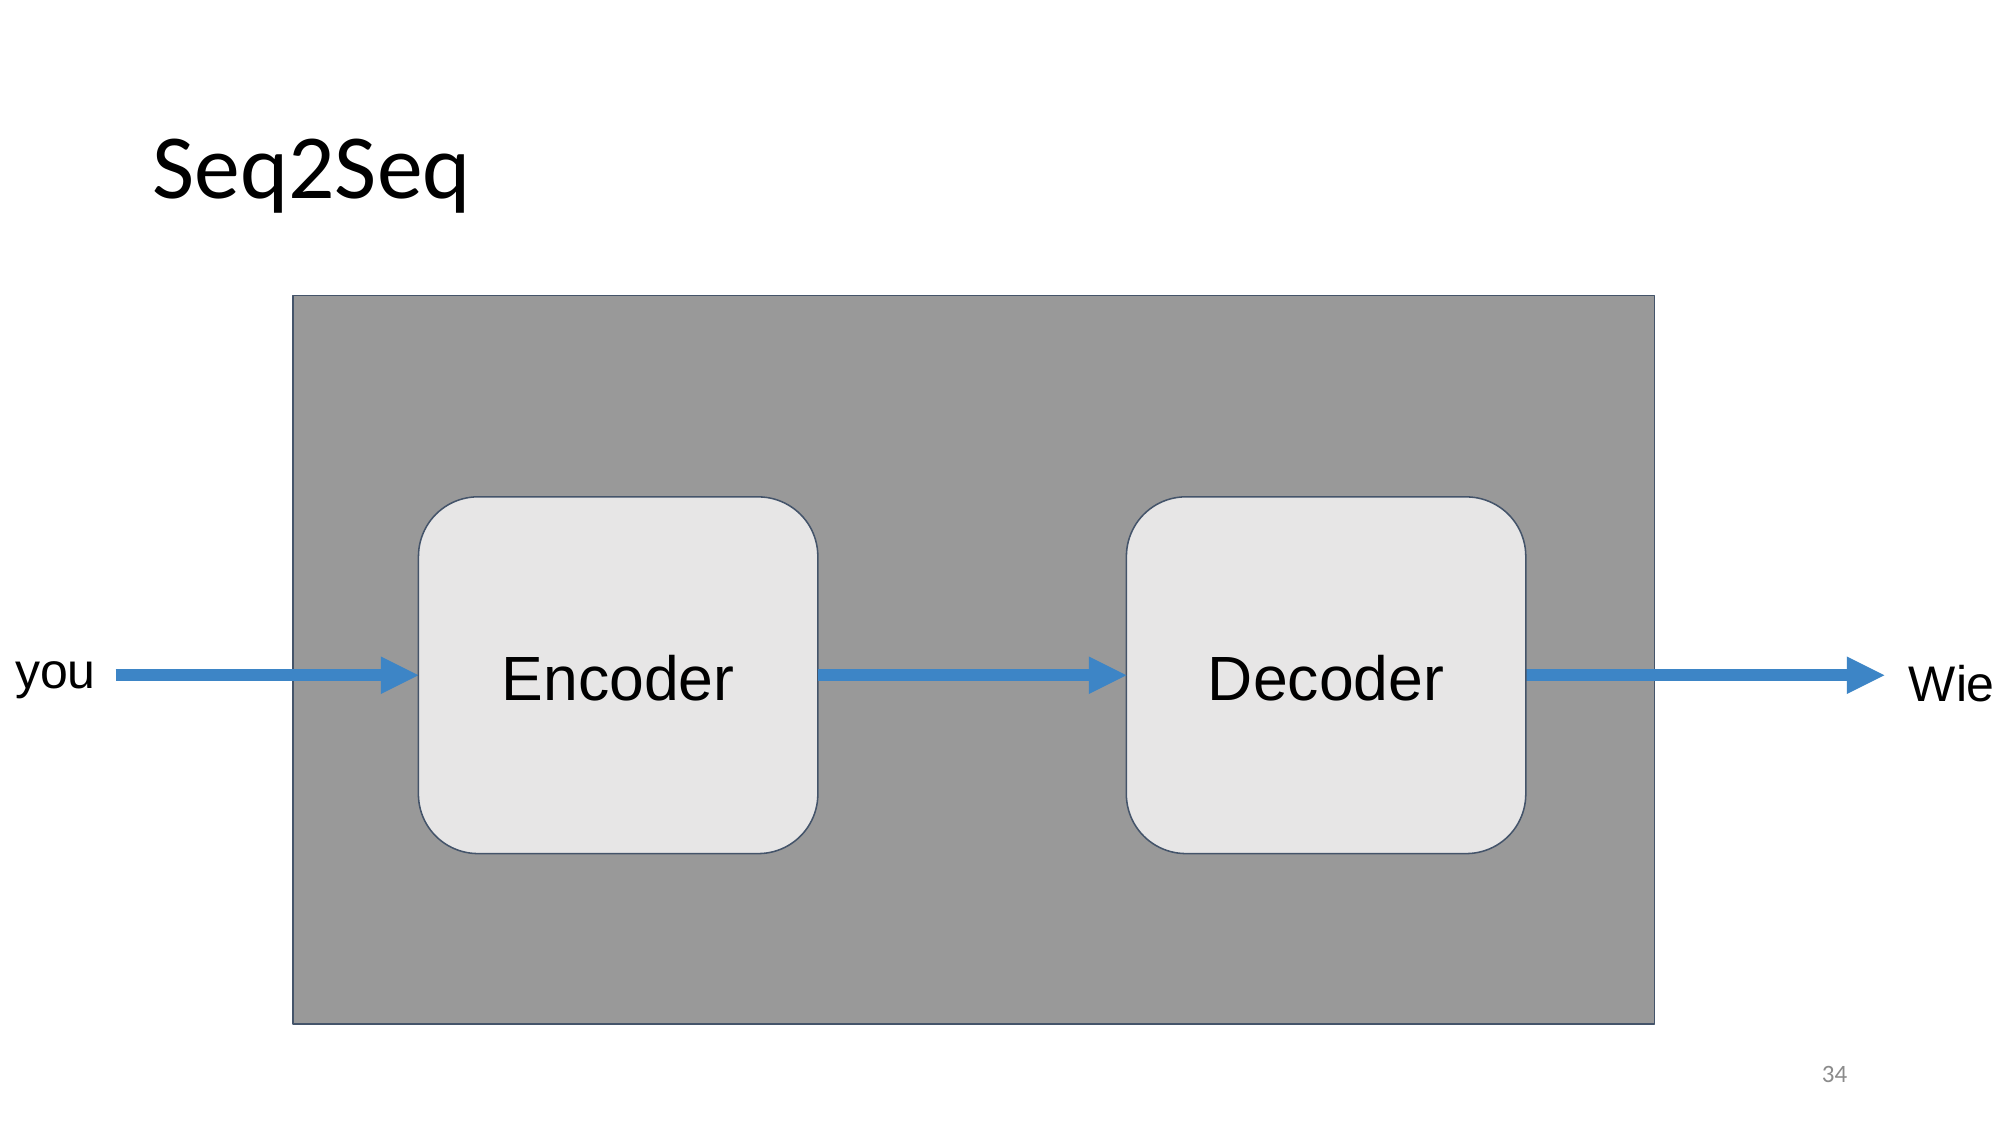

# Seq2Seq

Encoder
Decoder
How are you
Wie geht es dir
34